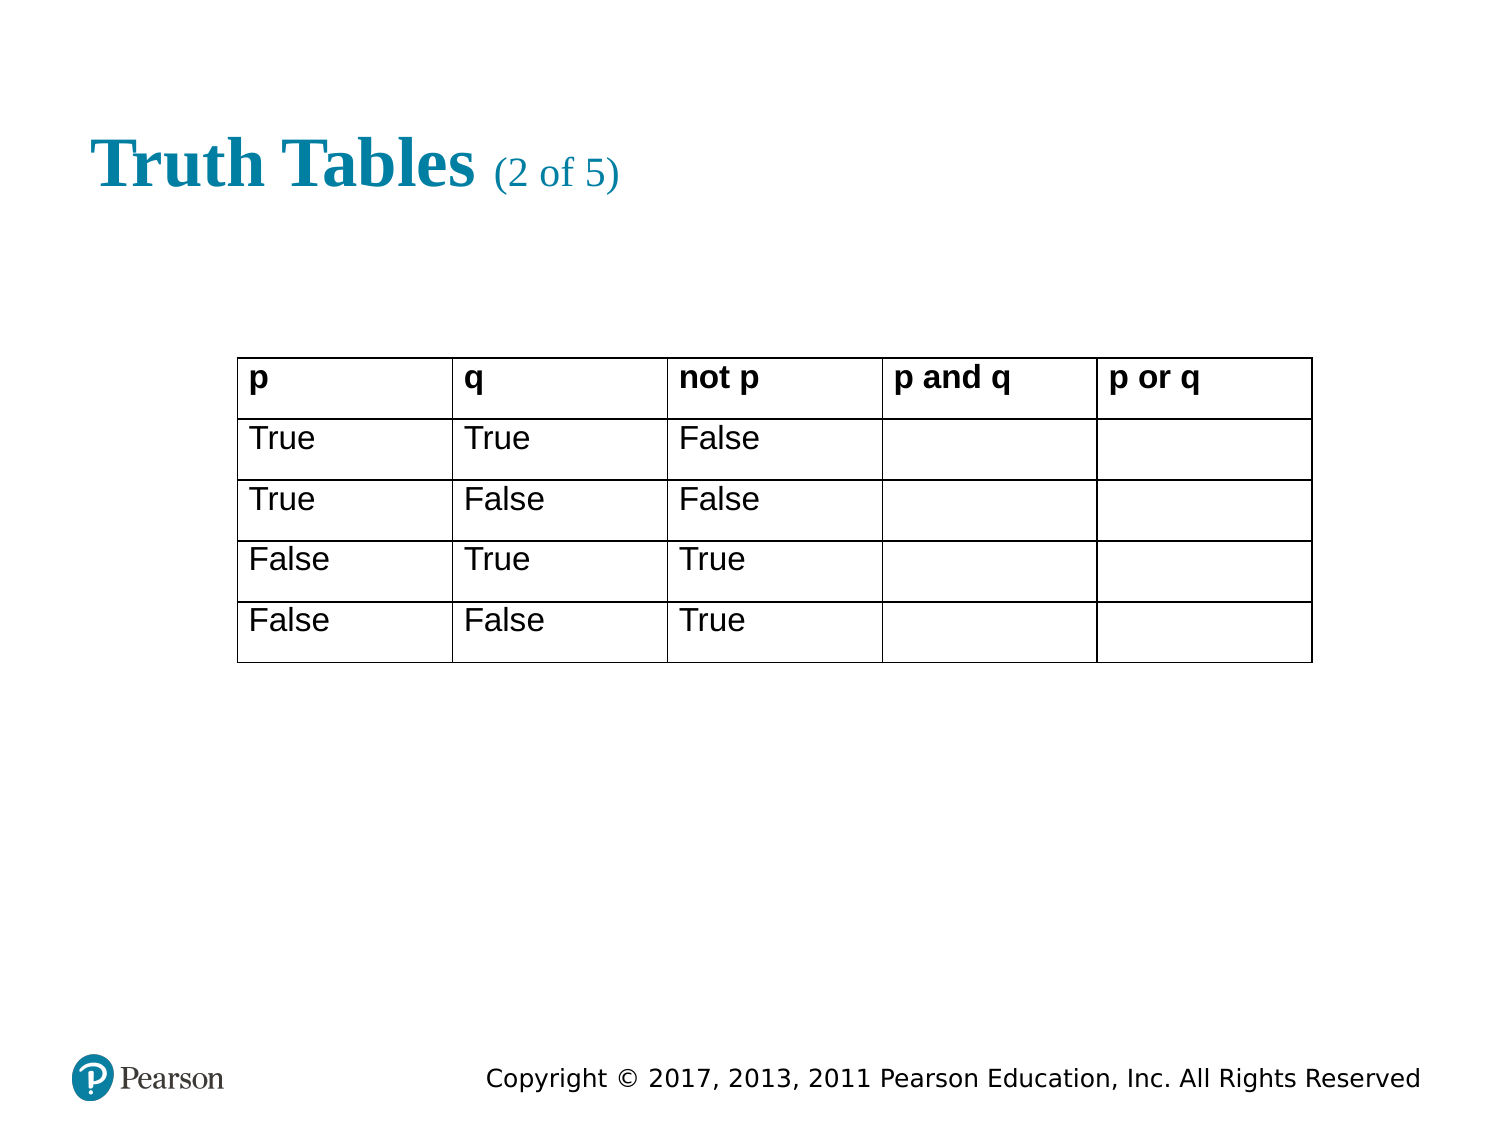

# Truth Tables (2 of 5)
| p | q | not p | p and q | p or q |
| --- | --- | --- | --- | --- |
| True | True | False | Blank | Blank |
| True | False | False | Blank | Blank |
| False | True | True | Blank | Blank |
| False | False | True | Blank | Blank |